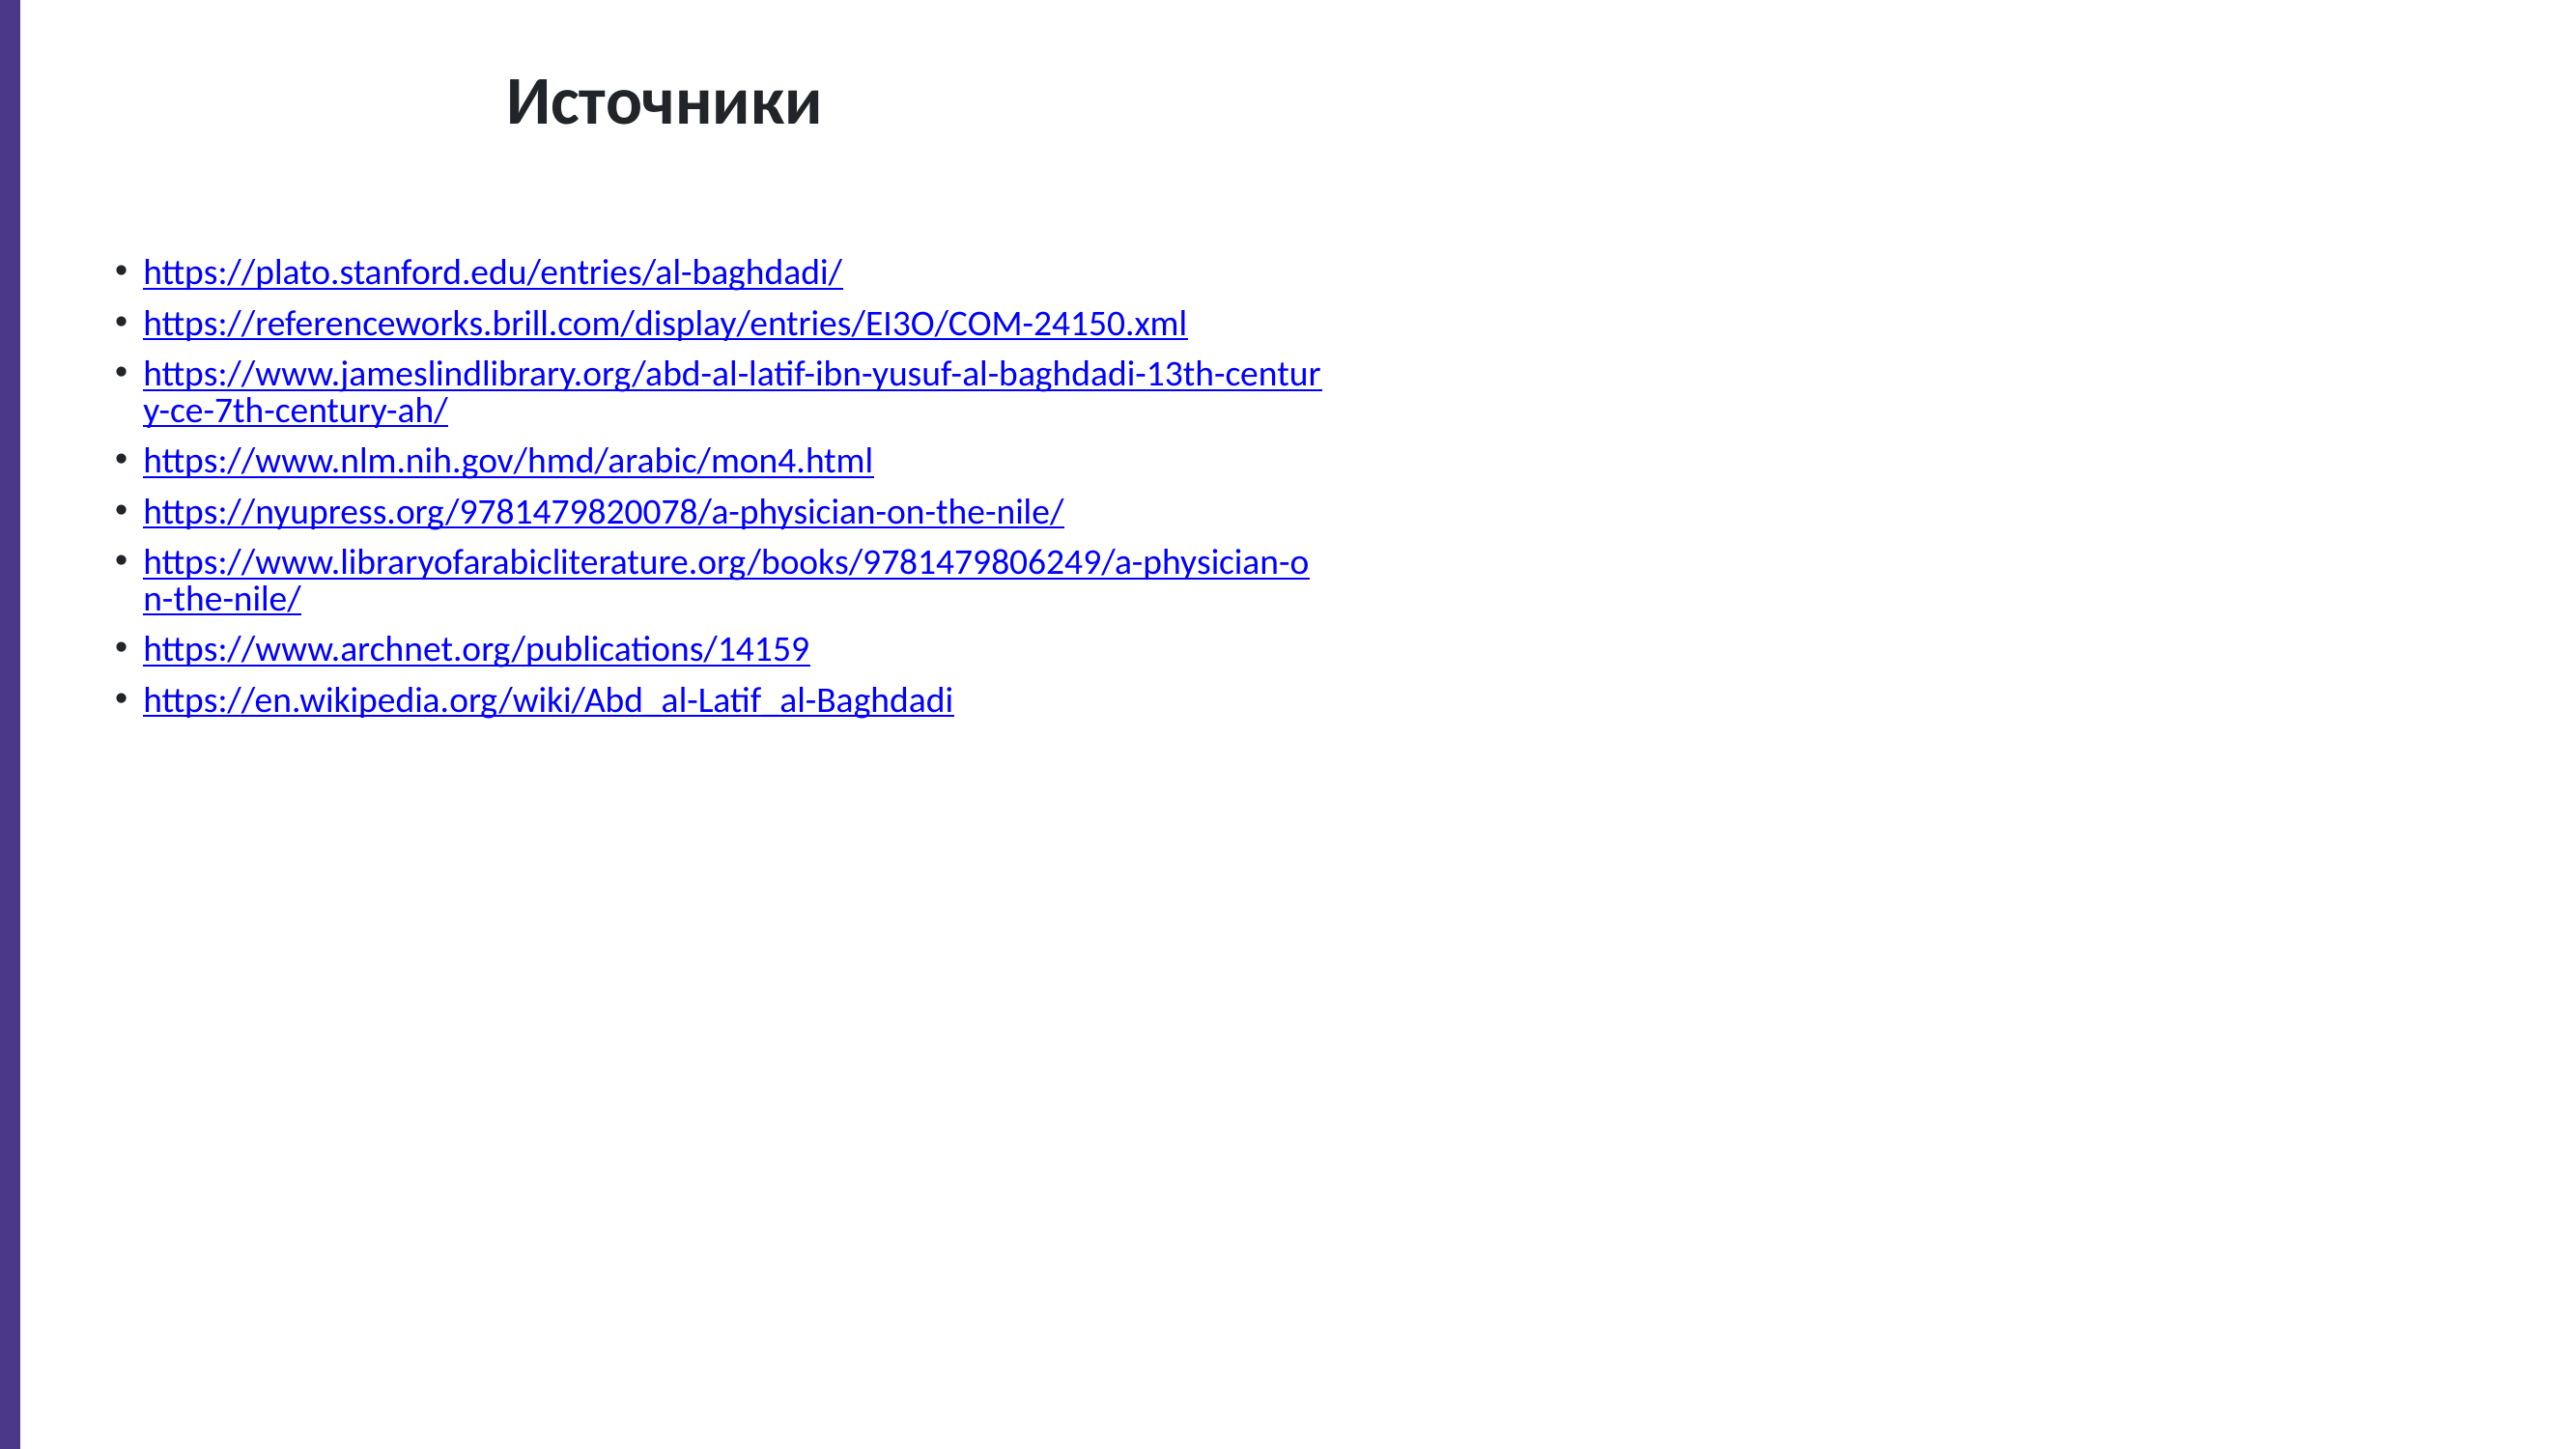

# Источники
https://plato.stanford.edu/entries/al-baghdadi/
https://referenceworks.brill.com/display/entries/EI3O/COM-24150.xml
https://www.jameslindlibrary.org/abd-al-latif-ibn-yusuf-al-baghdadi-13th-century-ce-7th-century-ah/
https://www.nlm.nih.gov/hmd/arabic/mon4.html
https://nyupress.org/9781479820078/a-physician-on-the-nile/
https://www.libraryofarabicliterature.org/books/9781479806249/a-physician-on-the-nile/
https://www.archnet.org/publications/14159
https://en.wikipedia.org/wiki/Abd_al-Latif_al-Baghdadi